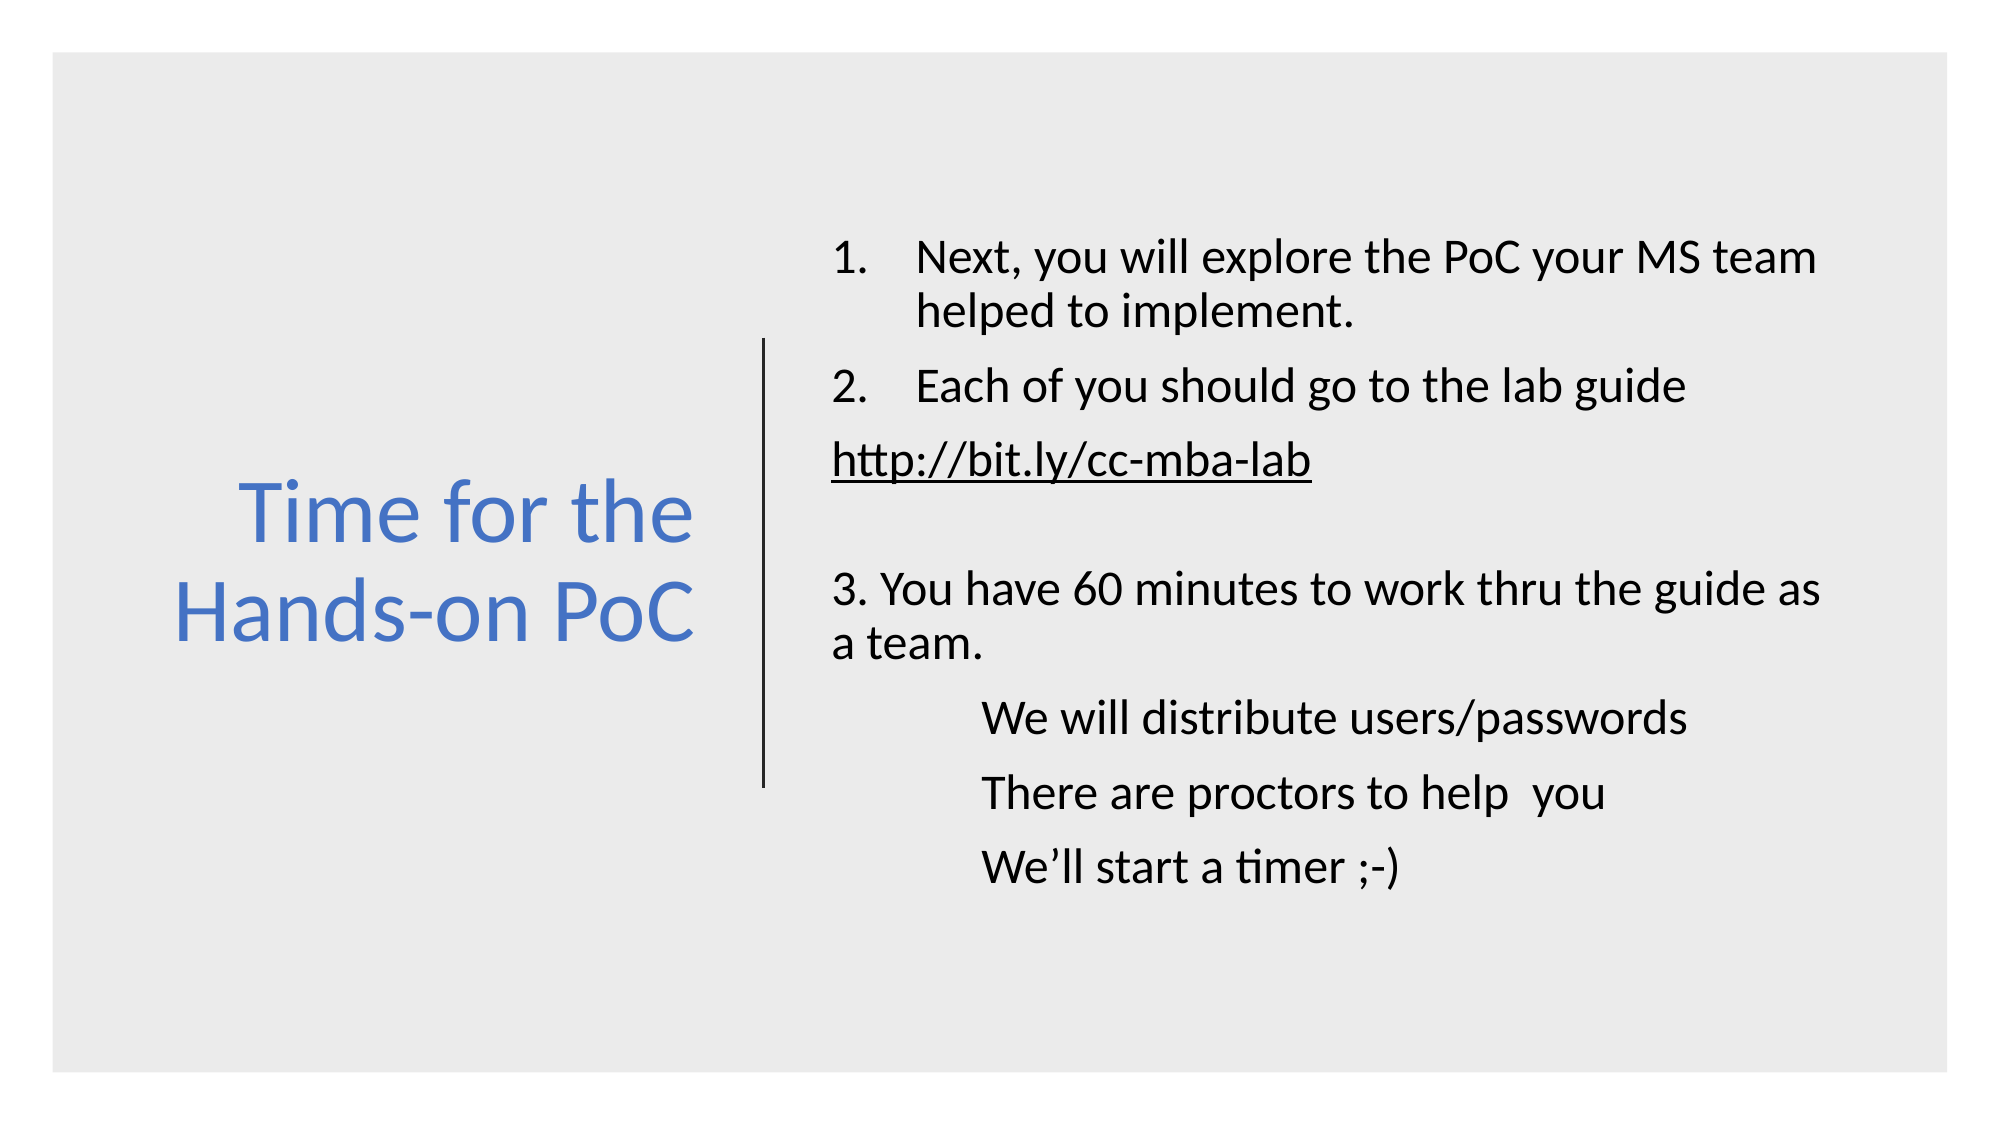

# Time for the Hands-on PoC
Next, you will explore the PoC your MS team helped to implement.
Each of you should go to the lab guide
http://bit.ly/cc-mba-lab
3. You have 60 minutes to work thru the guide as a team.
	We will distribute users/passwords
	There are proctors to help  you
	We’ll start a timer ;-)